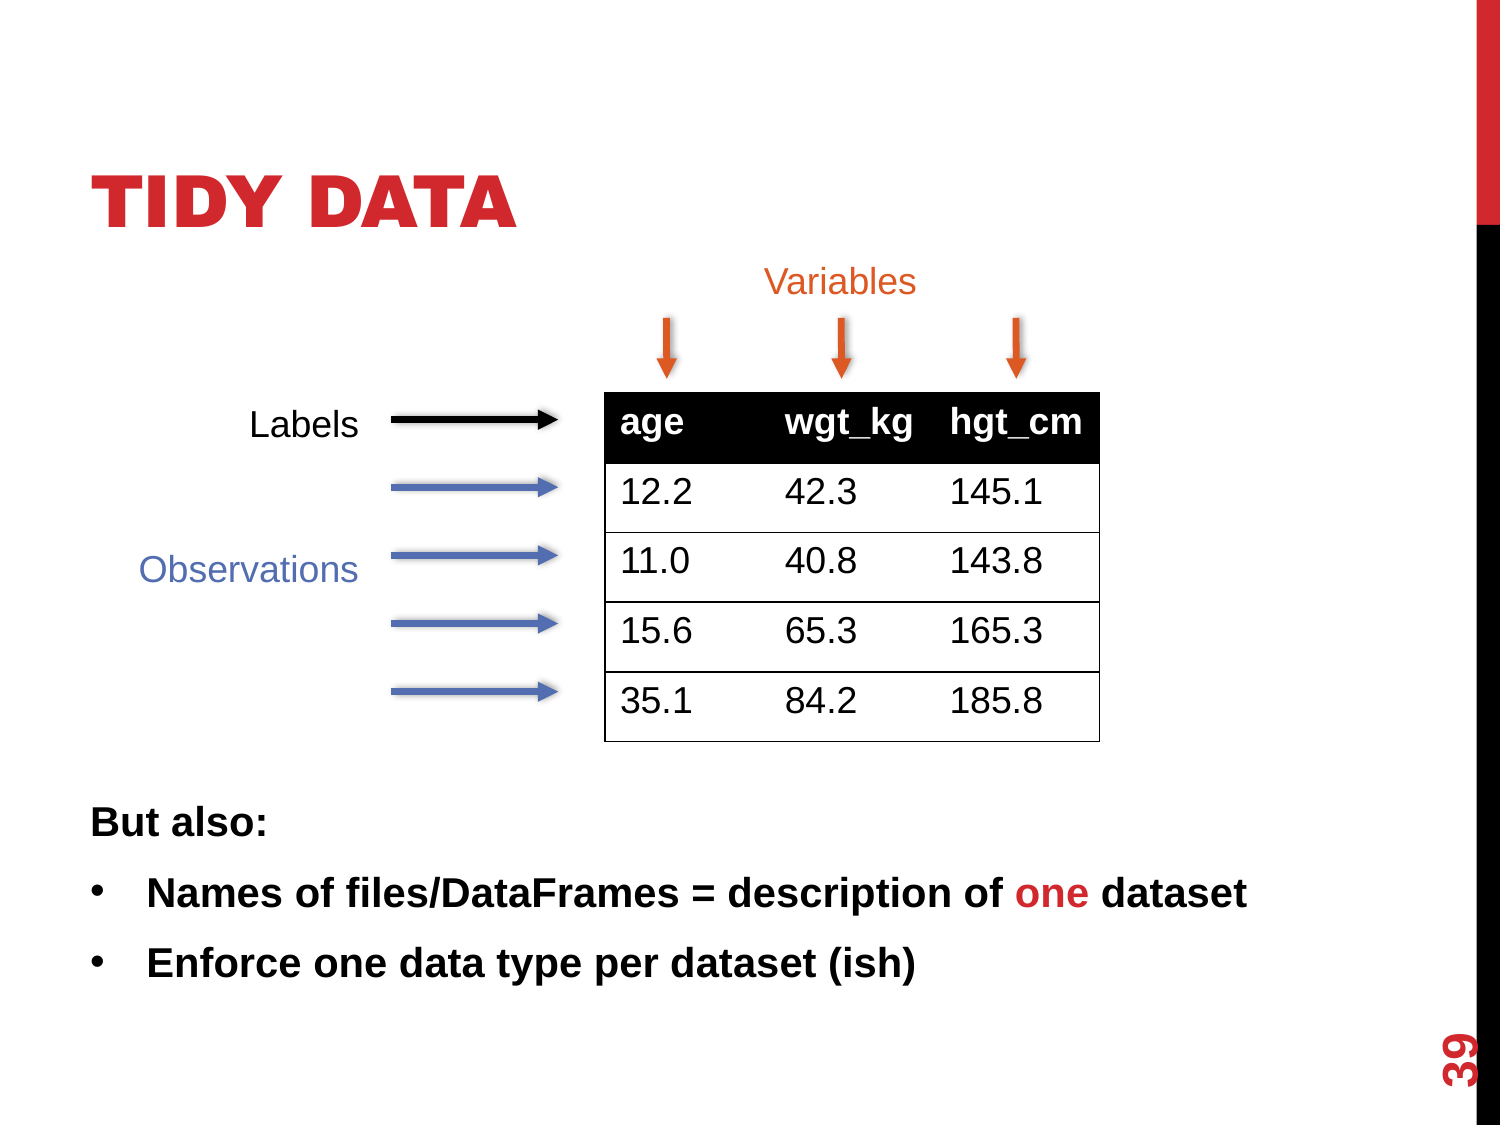

# Tidy Data
Variables
Labels
| age | wgt\_kg | hgt\_cm |
| --- | --- | --- |
| 12.2 | 42.3 | 145.1 |
| 11.0 | 40.8 | 143.8 |
| 15.6 | 65.3 | 165.3 |
| 35.1 | 84.2 | 185.8 |
Observations
But also:
Names of files/DataFrames = description of one dataset
Enforce one data type per dataset (ish)

39